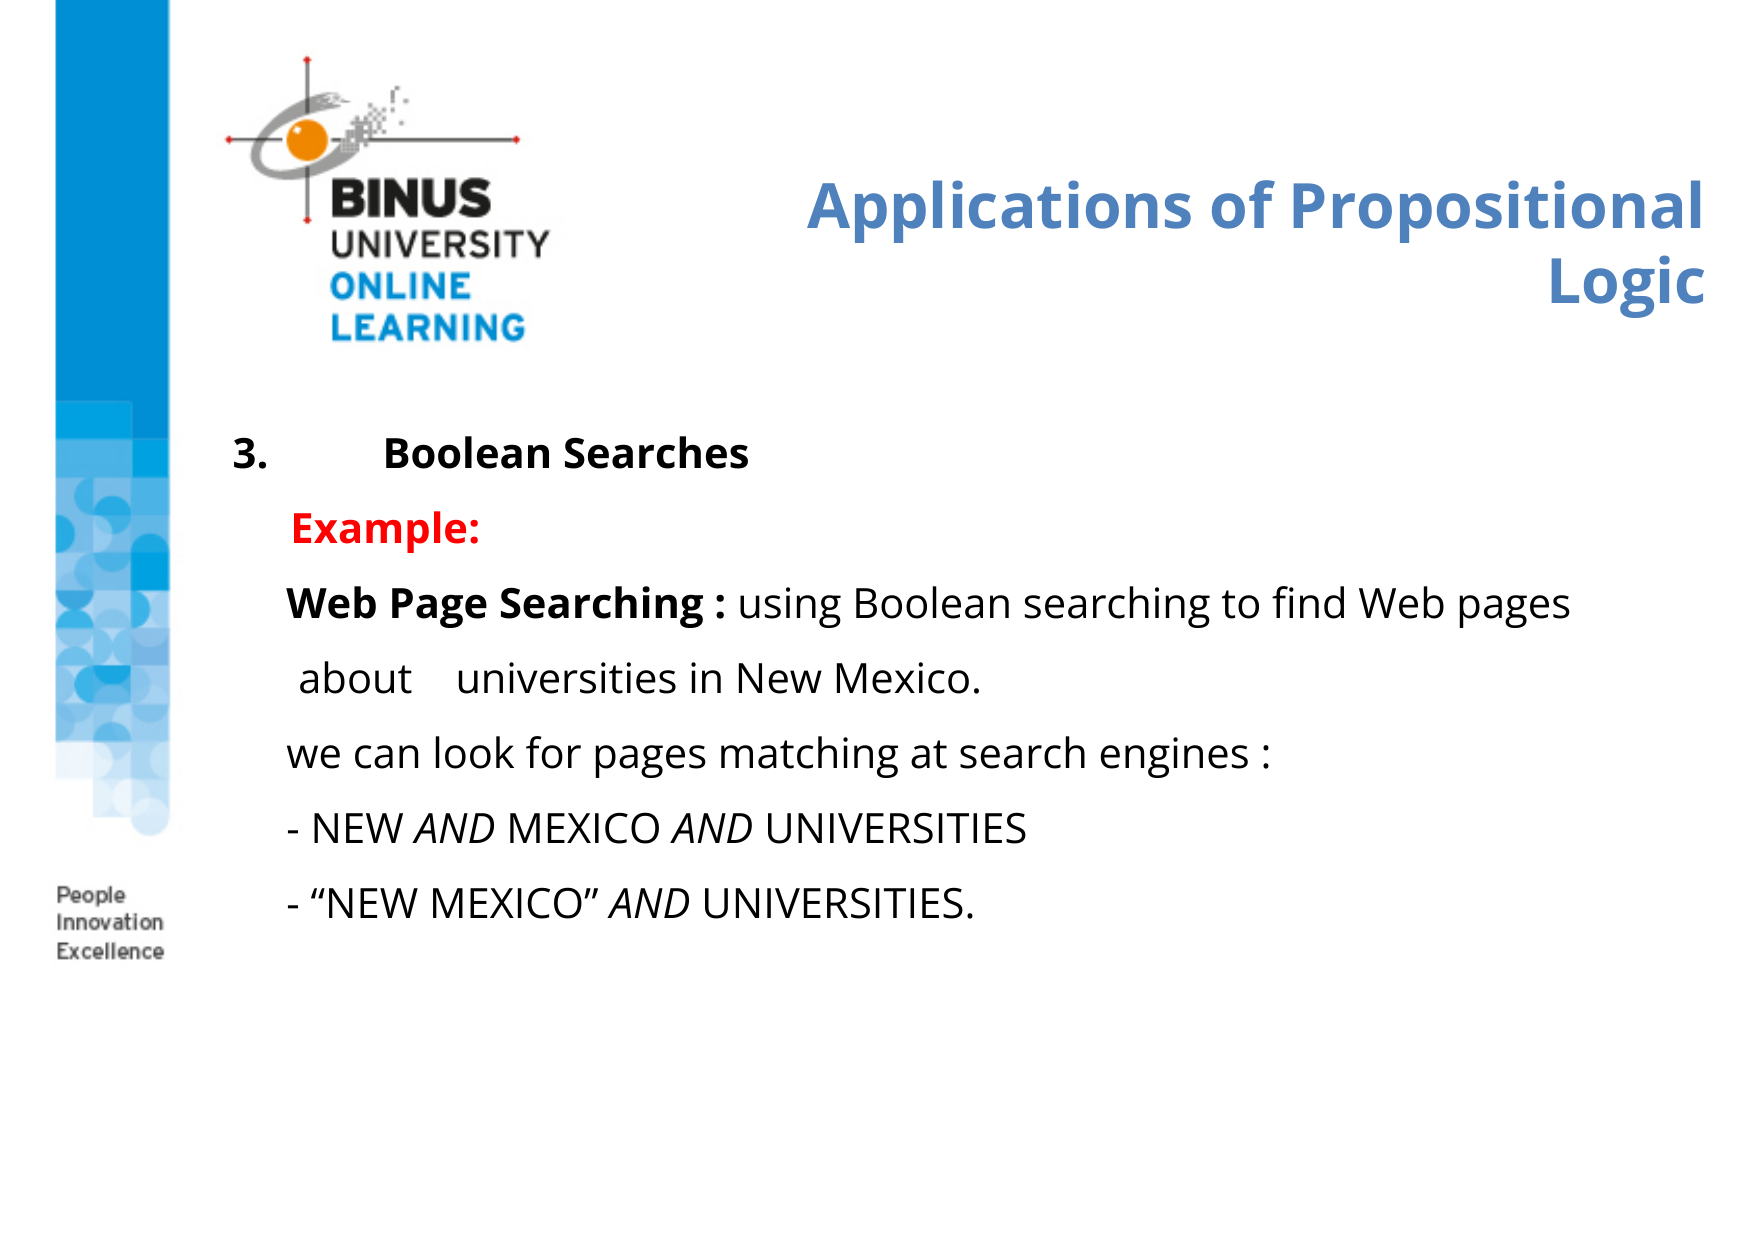

# Applications of Propositional Logic
3.	Boolean Searches
 Example:
     Web Page Searching : using Boolean searching to find Web pages about    universities in New Mexico.
     we can look for pages matching at search engines :
     - NEW AND MEXICO AND UNIVERSITIES
     - “NEW MEXICO” AND UNIVERSITIES.